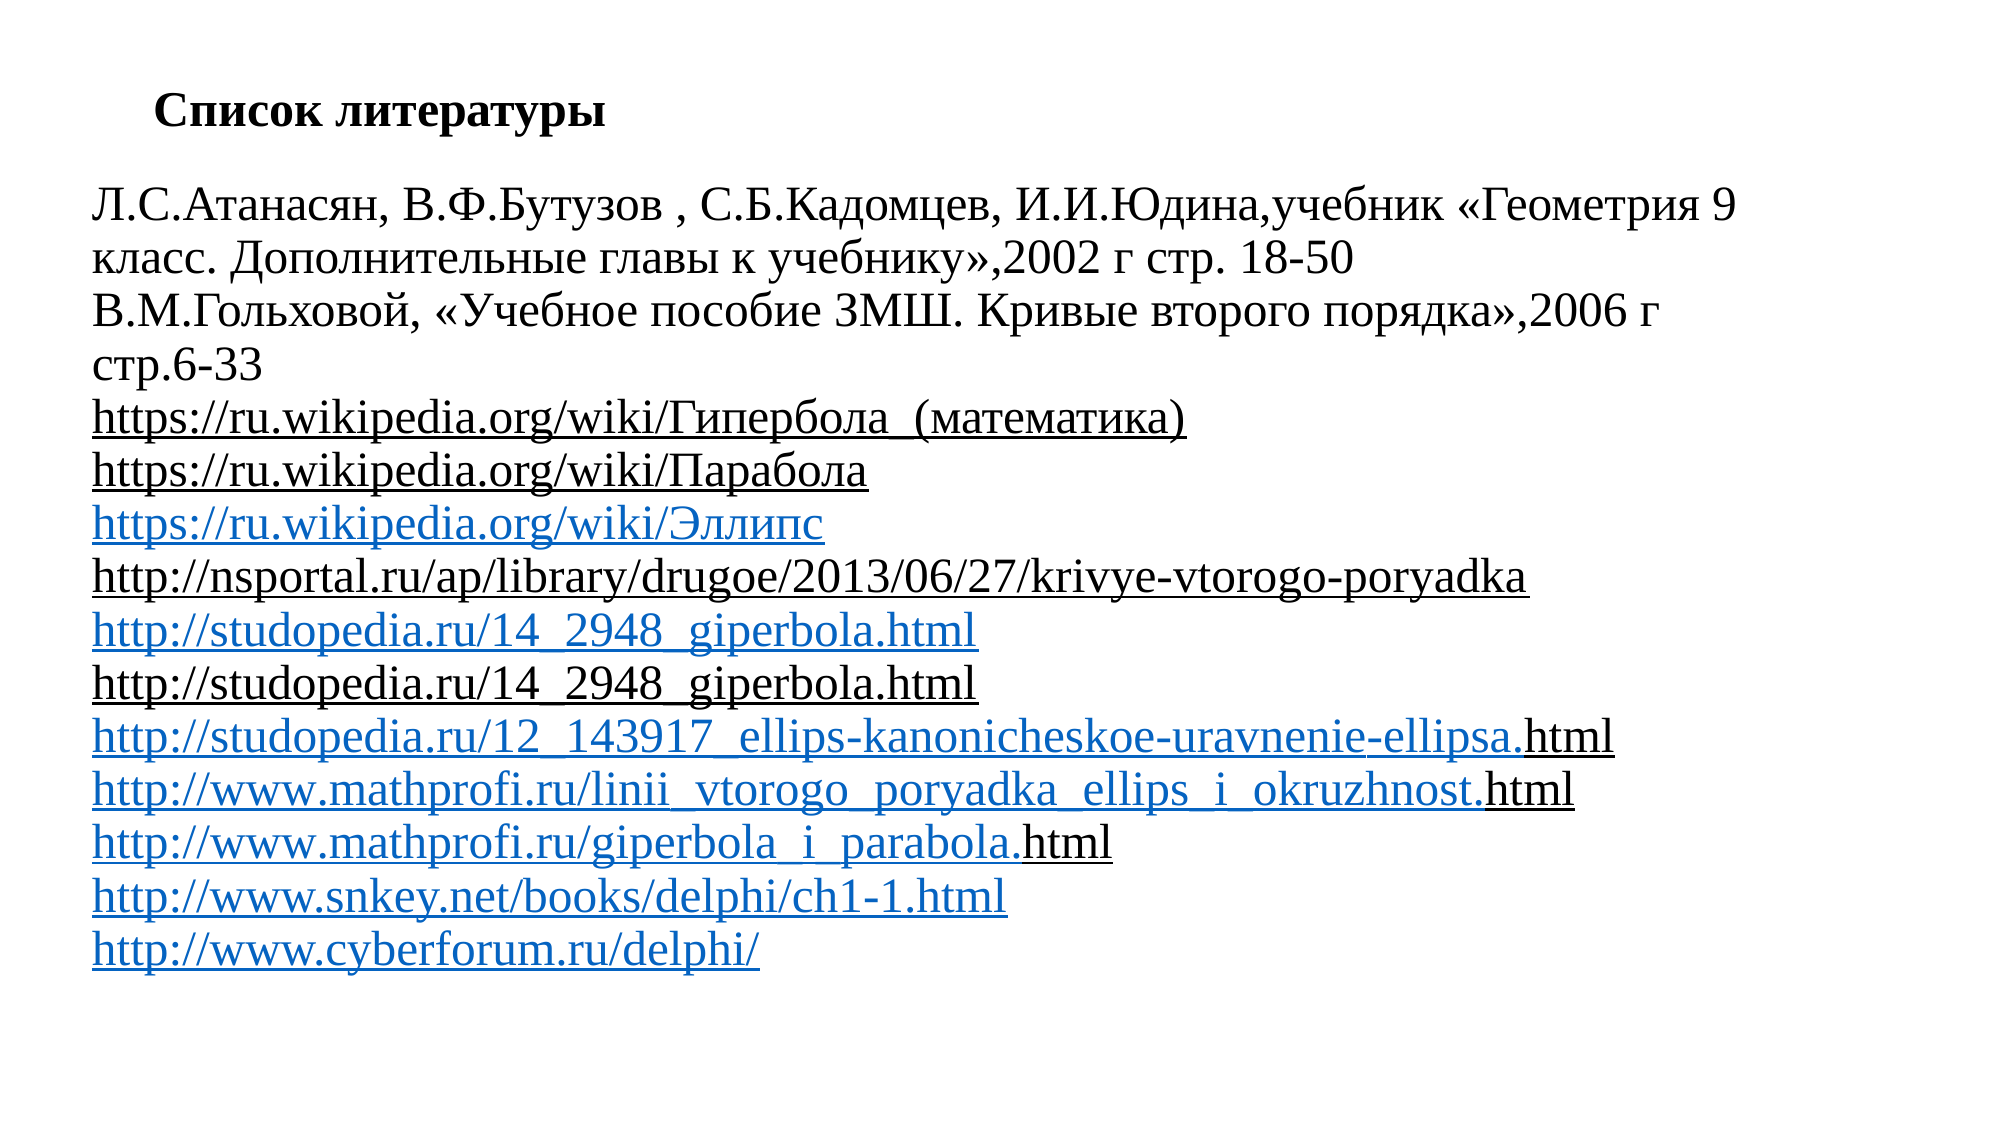

# Список литературы
Л.С.Атанасян, В.Ф.Бутузов , С.Б.Кадомцев, И.И.Юдина,учебник «Геометрия 9 класс. Дополнительные главы к учебнику»,2002 г стр. 18-50
В.М.Гольховой, «Учебное пособие ЗМШ. Кривые второго порядка»,2006 г стр.6-33
https://ru.wikipedia.org/wiki/Гипербола_(математика)
https://ru.wikipedia.org/wiki/Парабола
https://ru.wikipedia.org/wiki/Эллипс
http://nsportal.ru/ap/library/drugoe/2013/06/27/krivye-vtorogo-poryadka
http://studopedia.ru/14_2948_giperbola.html
http://studopedia.ru/14_2948_giperbola.html
http://studopedia.ru/12_143917_ellips-kanonicheskoe-uravnenie-ellipsa.html
http://www.mathprofi.ru/linii_vtorogo_poryadka_ellips_i_okruzhnost.html
http://www.mathprofi.ru/giperbola_i_parabola.html
http://www.snkey.net/books/delphi/ch1-1.html
http://www.cyberforum.ru/delphi/